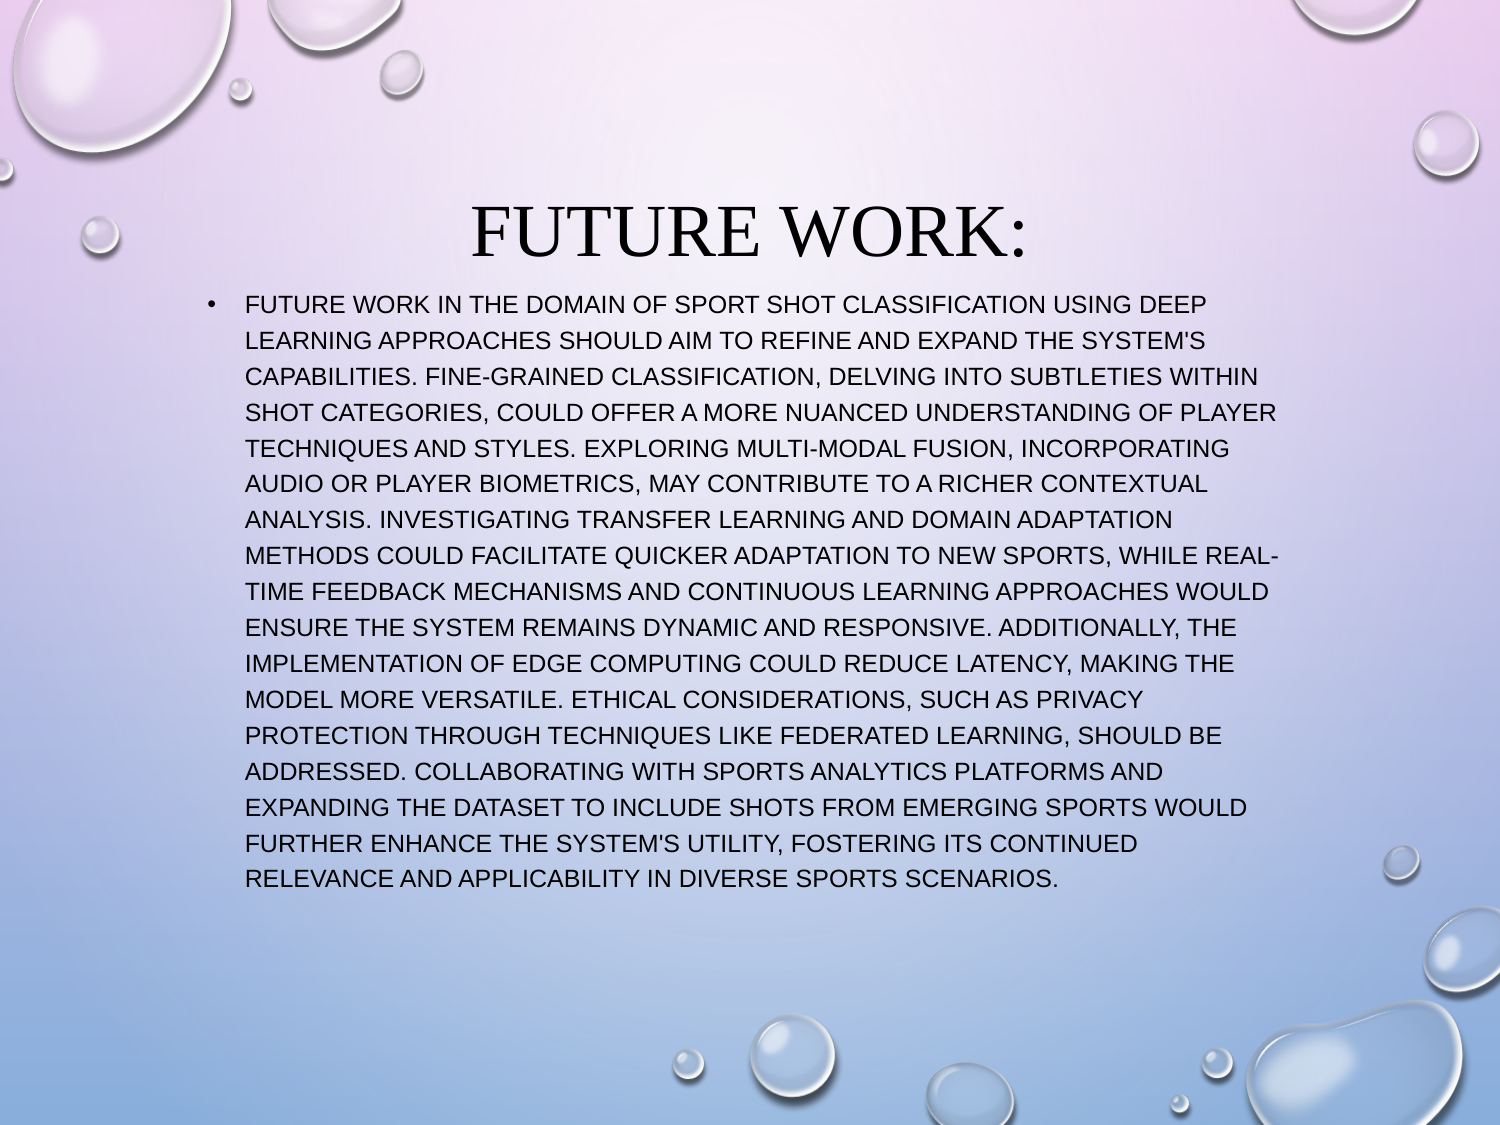

# Future work:
Future work in the domain of sport shot classification using deep learning approaches should aim to refine and expand the system's capabilities. Fine-grained classification, delving into subtleties within shot categories, could offer a more nuanced understanding of player techniques and styles. Exploring multi-modal fusion, incorporating audio or player biometrics, may contribute to a richer contextual analysis. Investigating transfer learning and domain adaptation methods could facilitate quicker adaptation to new sports, while real-time feedback mechanisms and continuous learning approaches would ensure the system remains dynamic and responsive. Additionally, the implementation of edge computing could reduce latency, making the model more versatile. Ethical considerations, such as privacy protection through techniques like federated learning, should be addressed. Collaborating with sports analytics platforms and expanding the dataset to include shots from emerging sports would further enhance the system's utility, fostering its continued relevance and applicability in diverse sports scenarios.